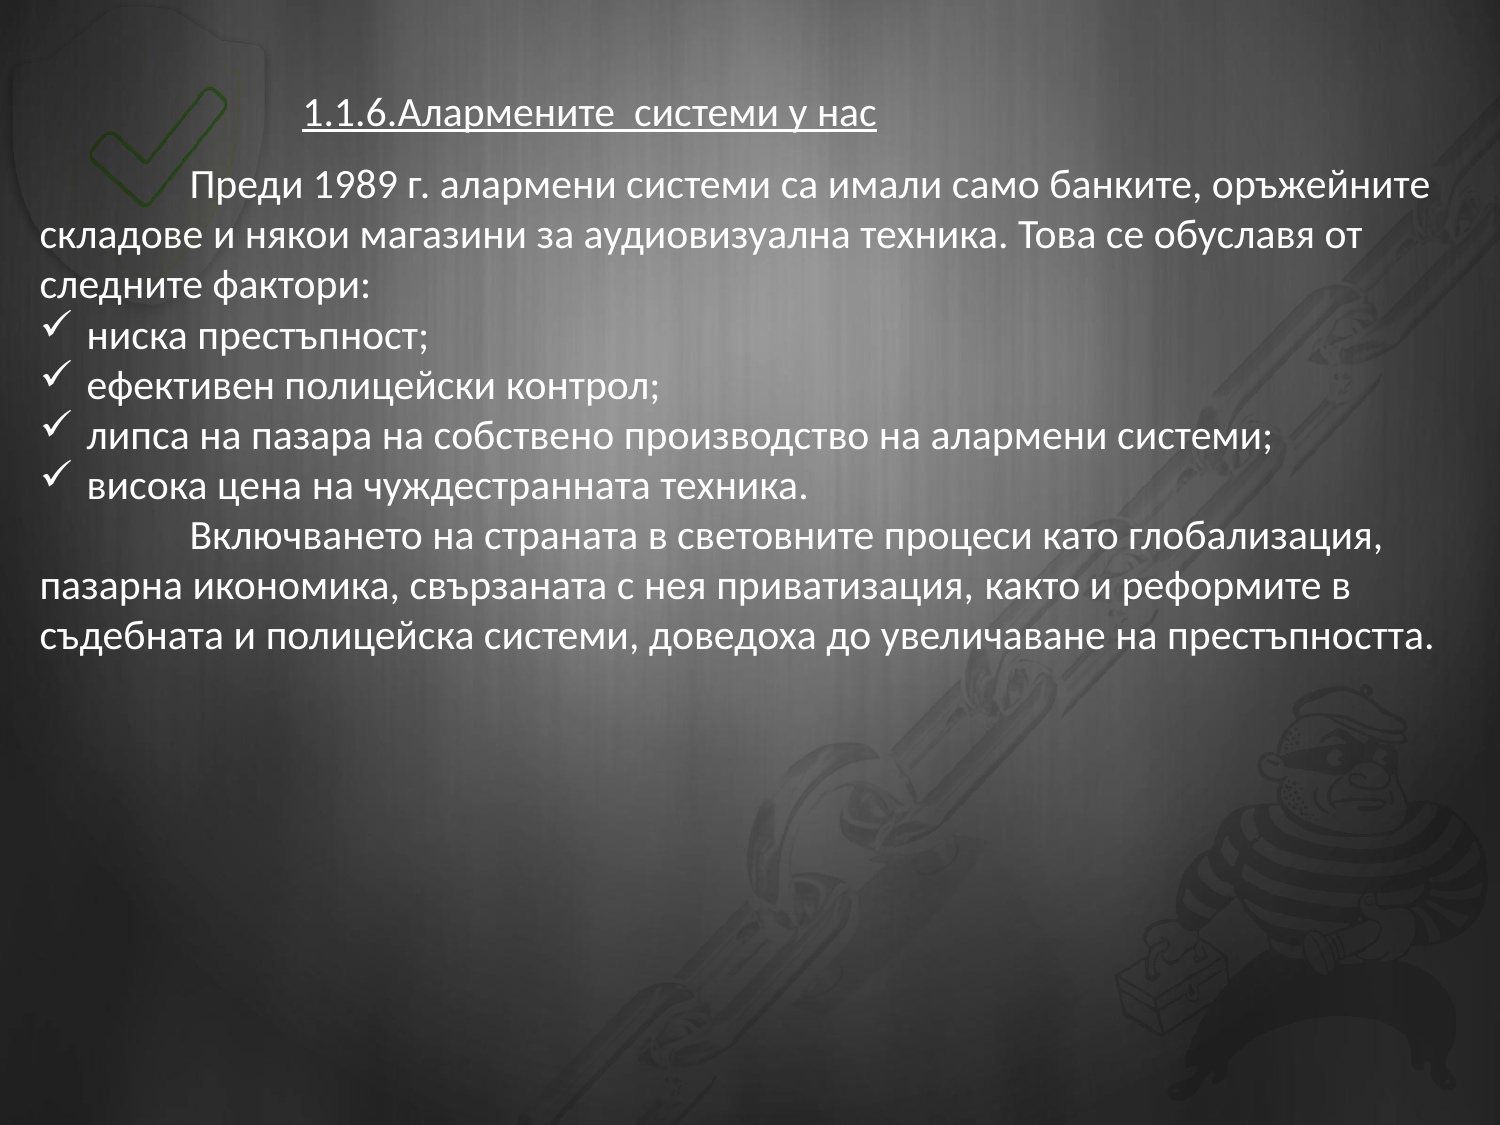

1.1.6.Алармените  системи у нас
	Преди 1989 г. алармени системи са имали само банките, оръжейните складове и някои магазини за аудиовизуална техника. Това се обуславя от следните фактори:
ниска престъпност;
ефективен полицейски контрол;
липса на пазара на собствено производство на алармени системи;
висока цена на чуждестранната техника.
	Включването на страната в световните процеси като глобализация,  пазарна икономика, свързаната с нея приватизация, както и реформите в съдебната и полицейска системи, доведоха до увеличаване на престъпността.